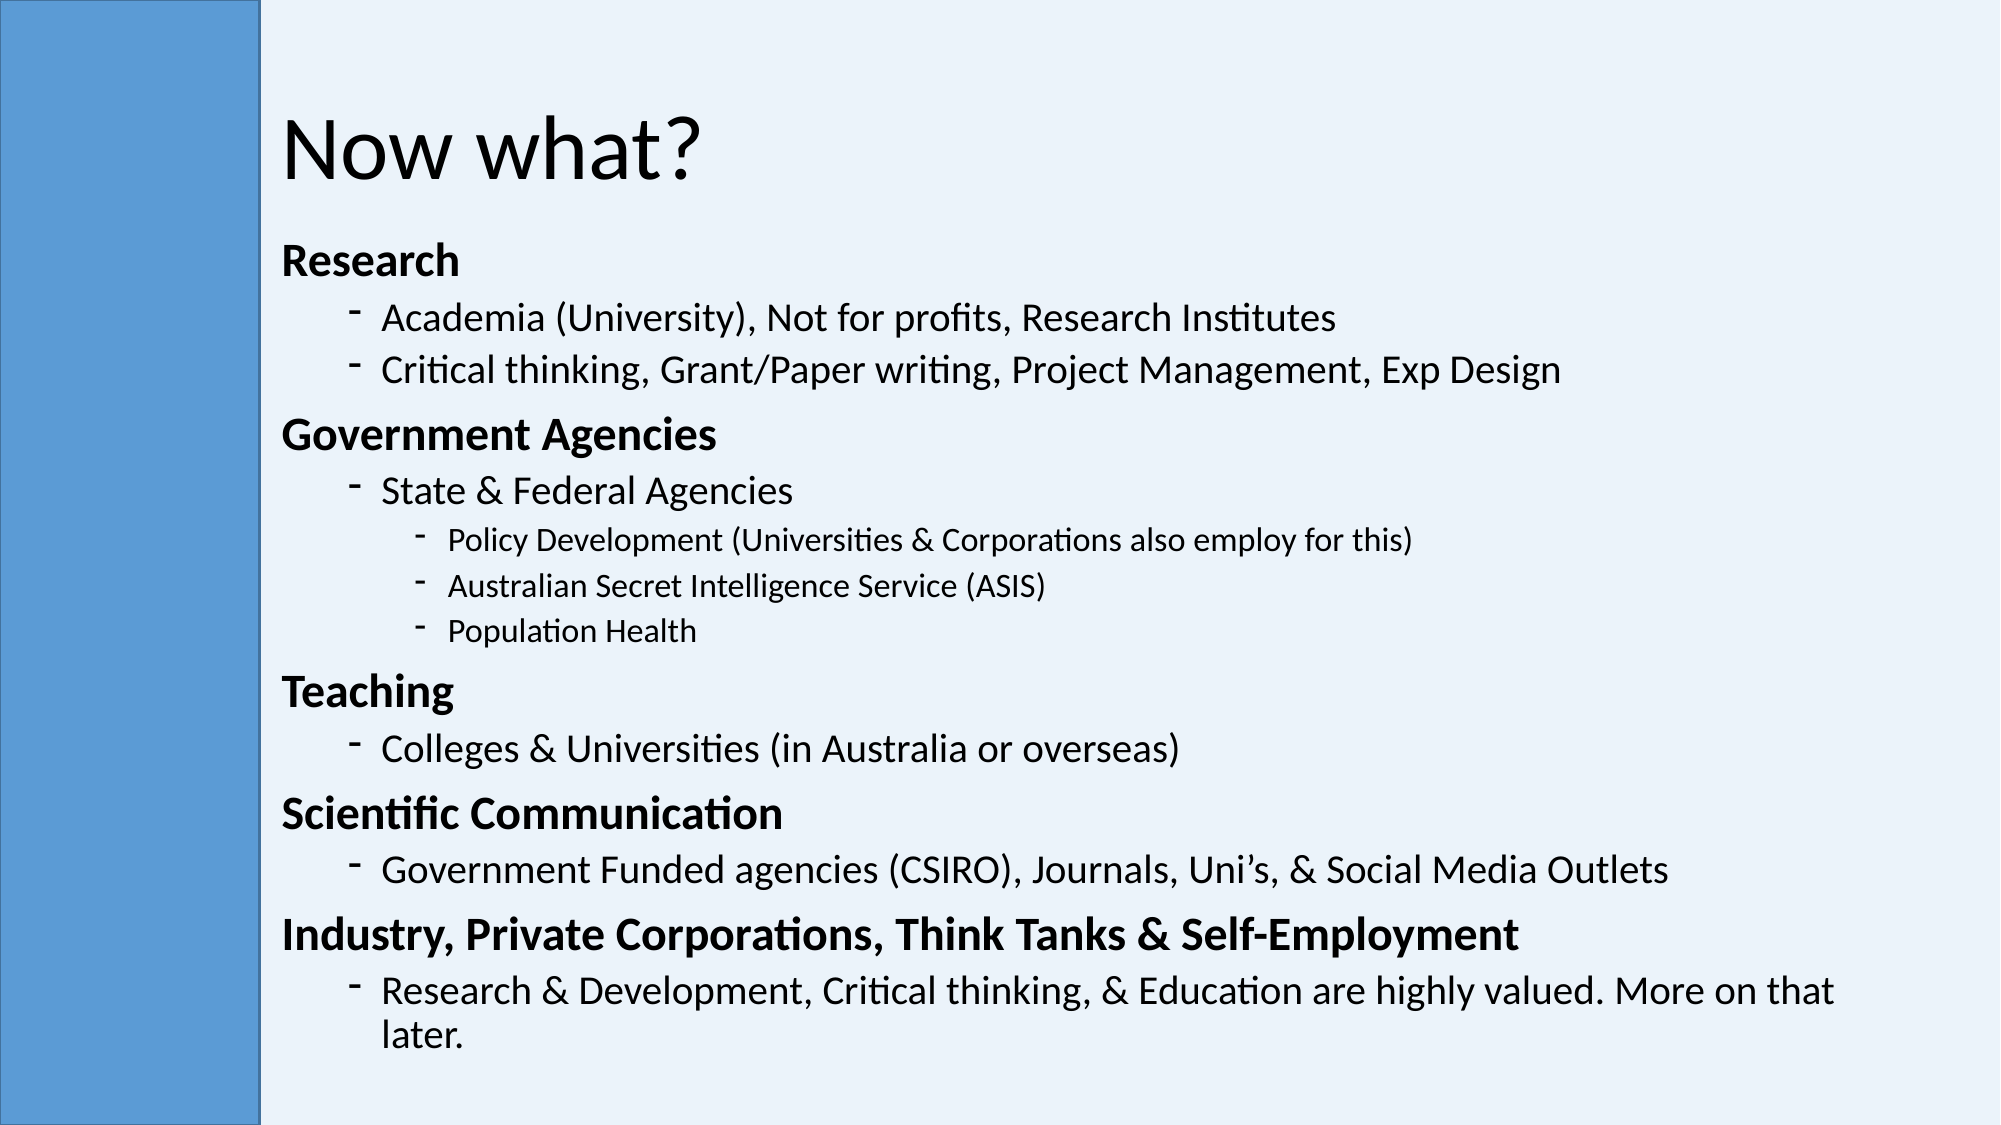

# Now what?
Research
Academia (University), Not for profits, Research Institutes
Critical thinking, Grant/Paper writing, Project Management, Exp Design
Government Agencies
State & Federal Agencies
Policy Development (Universities & Corporations also employ for this)
Australian Secret Intelligence Service (ASIS)
Population Health
Teaching
Colleges & Universities (in Australia or overseas)
Scientific Communication
Government Funded agencies (CSIRO), Journals, Uni’s, & Social Media Outlets
Industry, Private Corporations, Think Tanks & Self-Employment
Research & Development, Critical thinking, & Education are highly valued. More on that later.